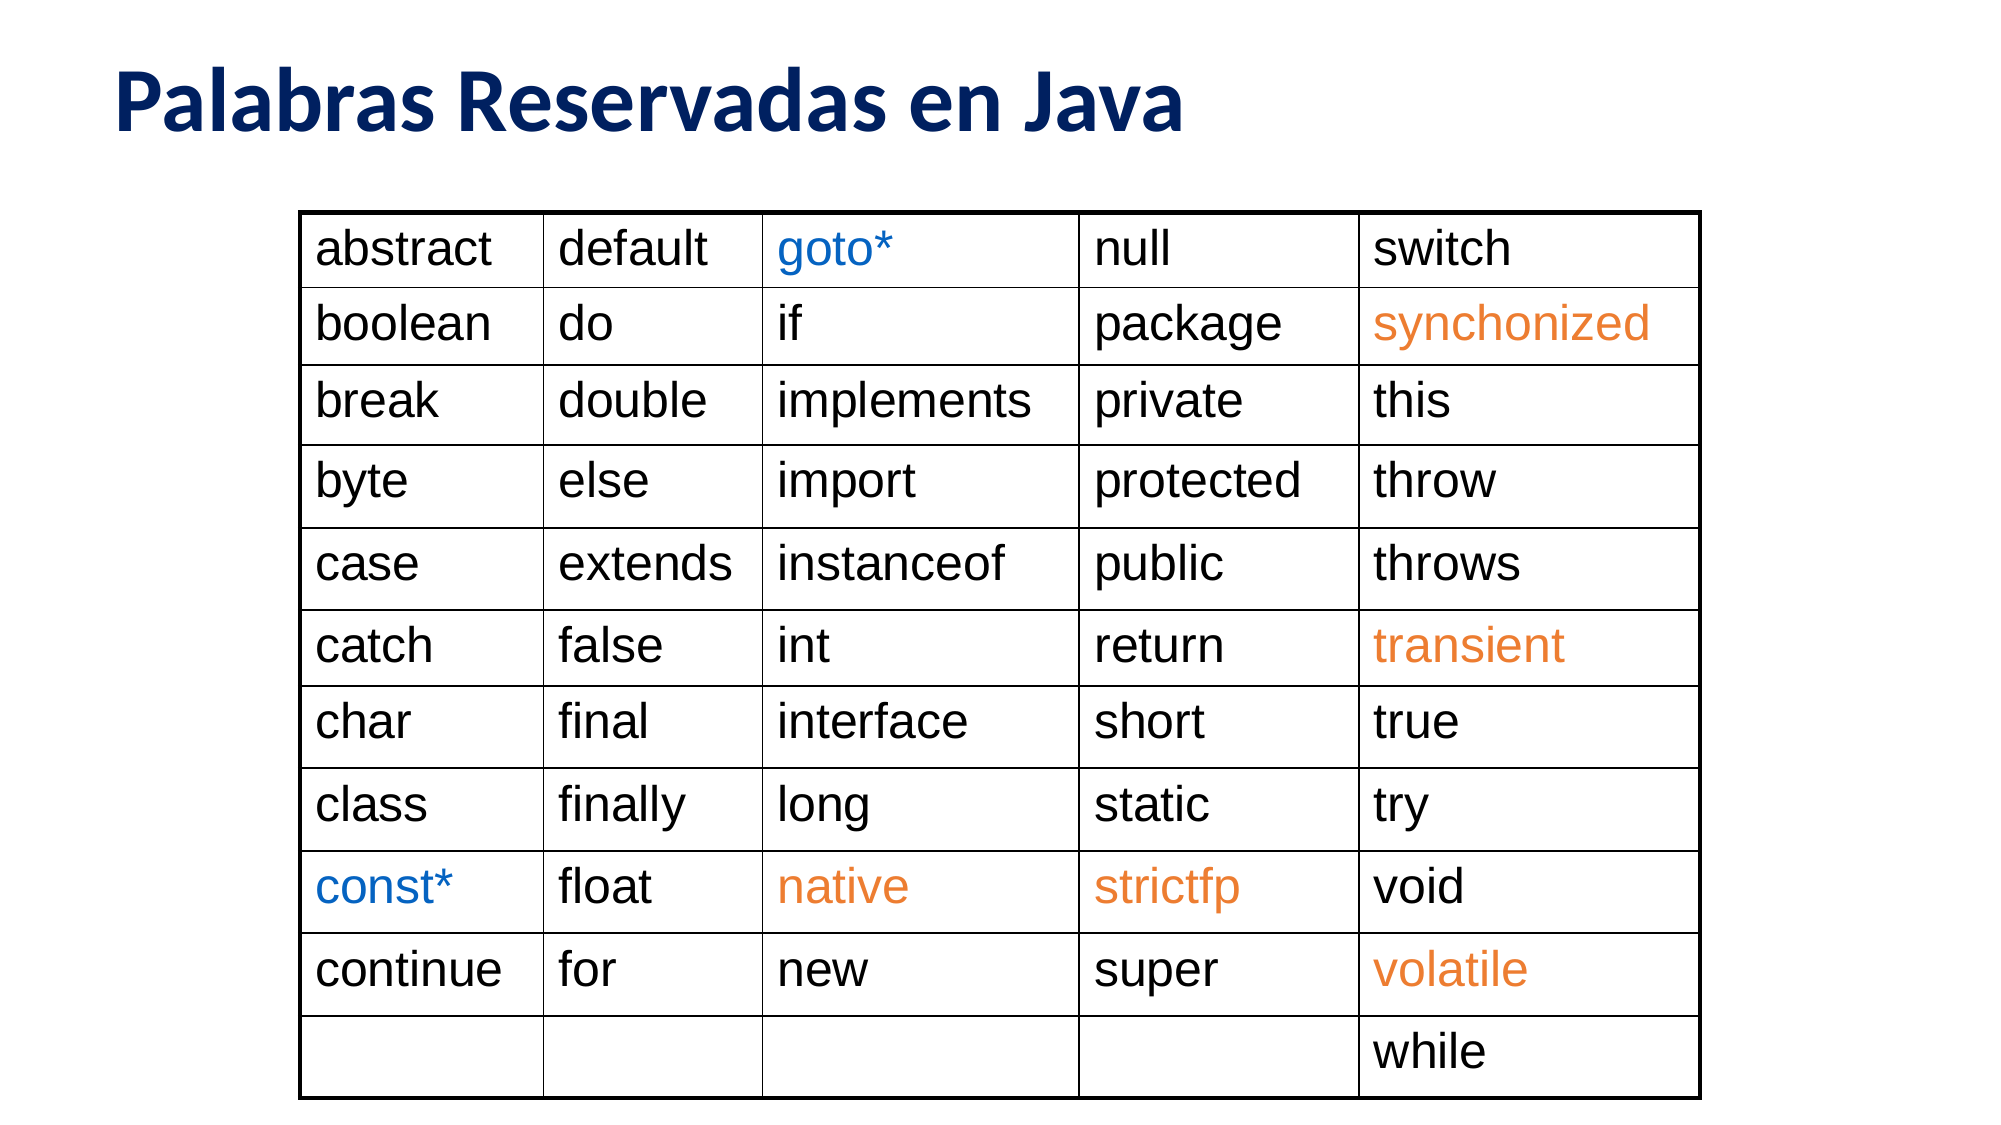

# Palabras Reservadas en Java
| abstract | default | goto\* | null | switch |
| --- | --- | --- | --- | --- |
| boolean | do | if | package | synchonized |
| break | double | implements | private | this |
| byte | else | import | protected | throw |
| case | extends | instanceof | public | throws |
| catch | false | int | return | transient |
| char | final | interface | short | true |
| class | finally | long | static | try |
| const\* | float | native | strictfp | void |
| continue | for | new | super | volatile |
|  |  |  |  | while |